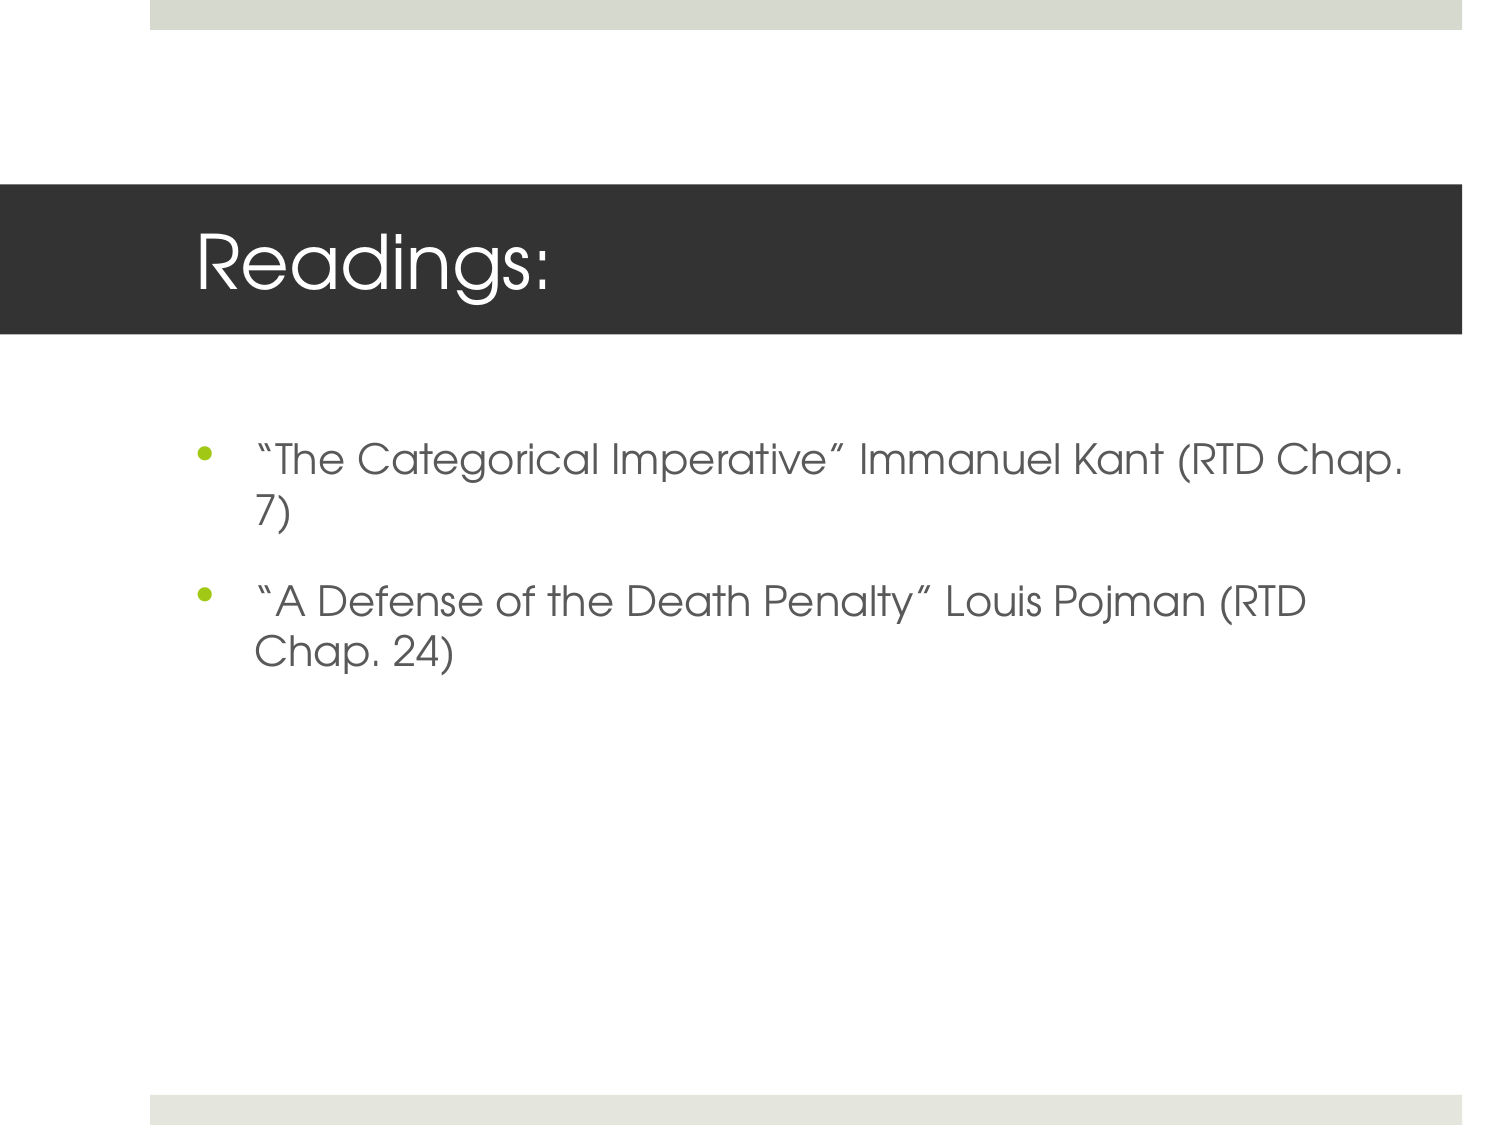

# Readings:
“The Categorical Imperative” Immanuel Kant (RTD Chap. 7)
“A Defense of the Death Penalty” Louis Pojman (RTD Chap. 24)